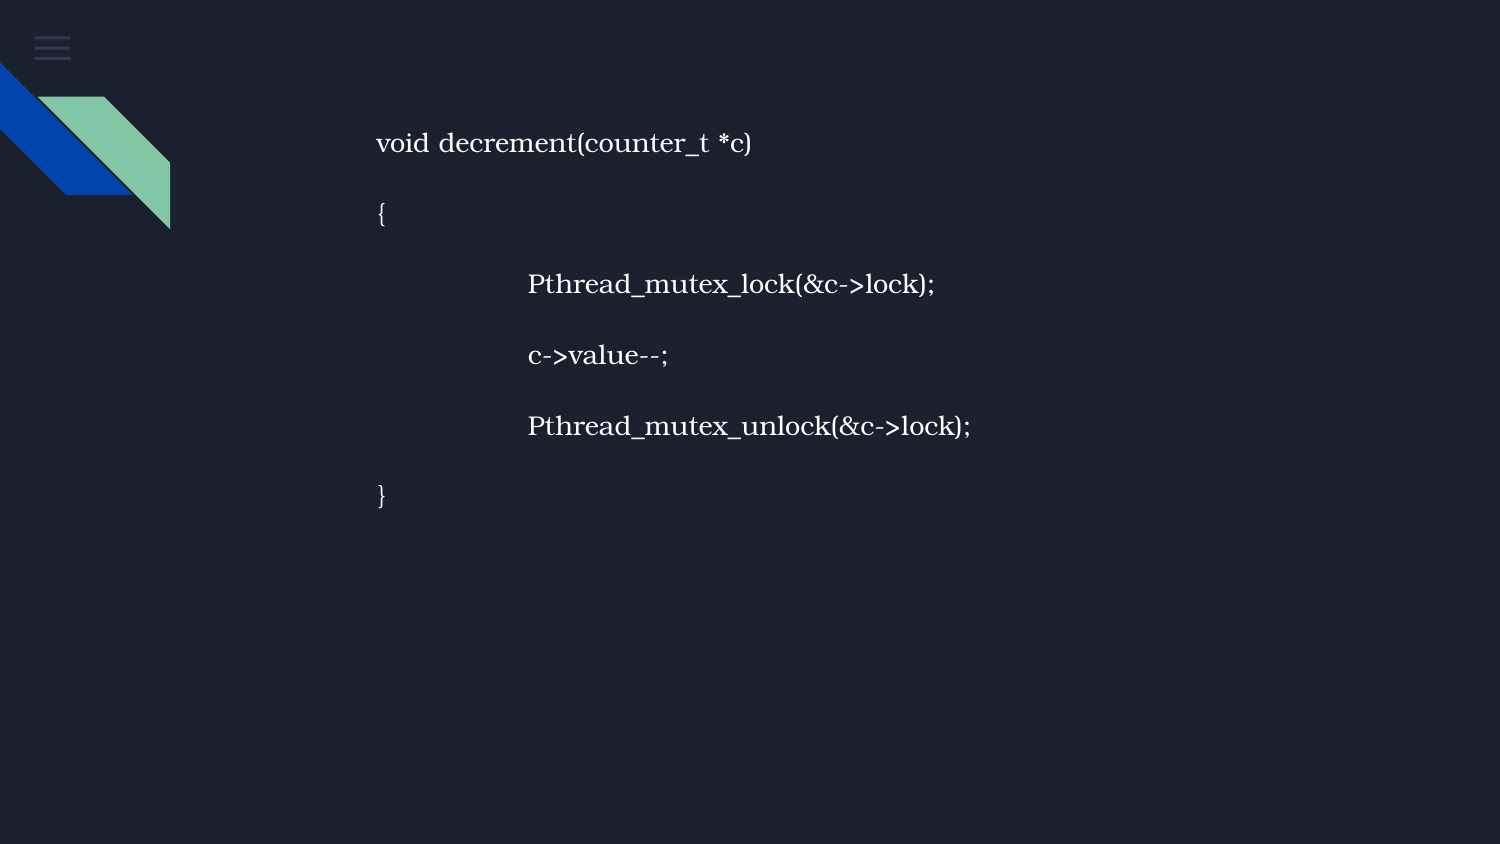

#
                 void decrement(counter_t *c)
	{
		Pthread_mutex_lock(&c->lock);
		c->value--;
	 	Pthread_mutex_unlock(&c->lock);
	}